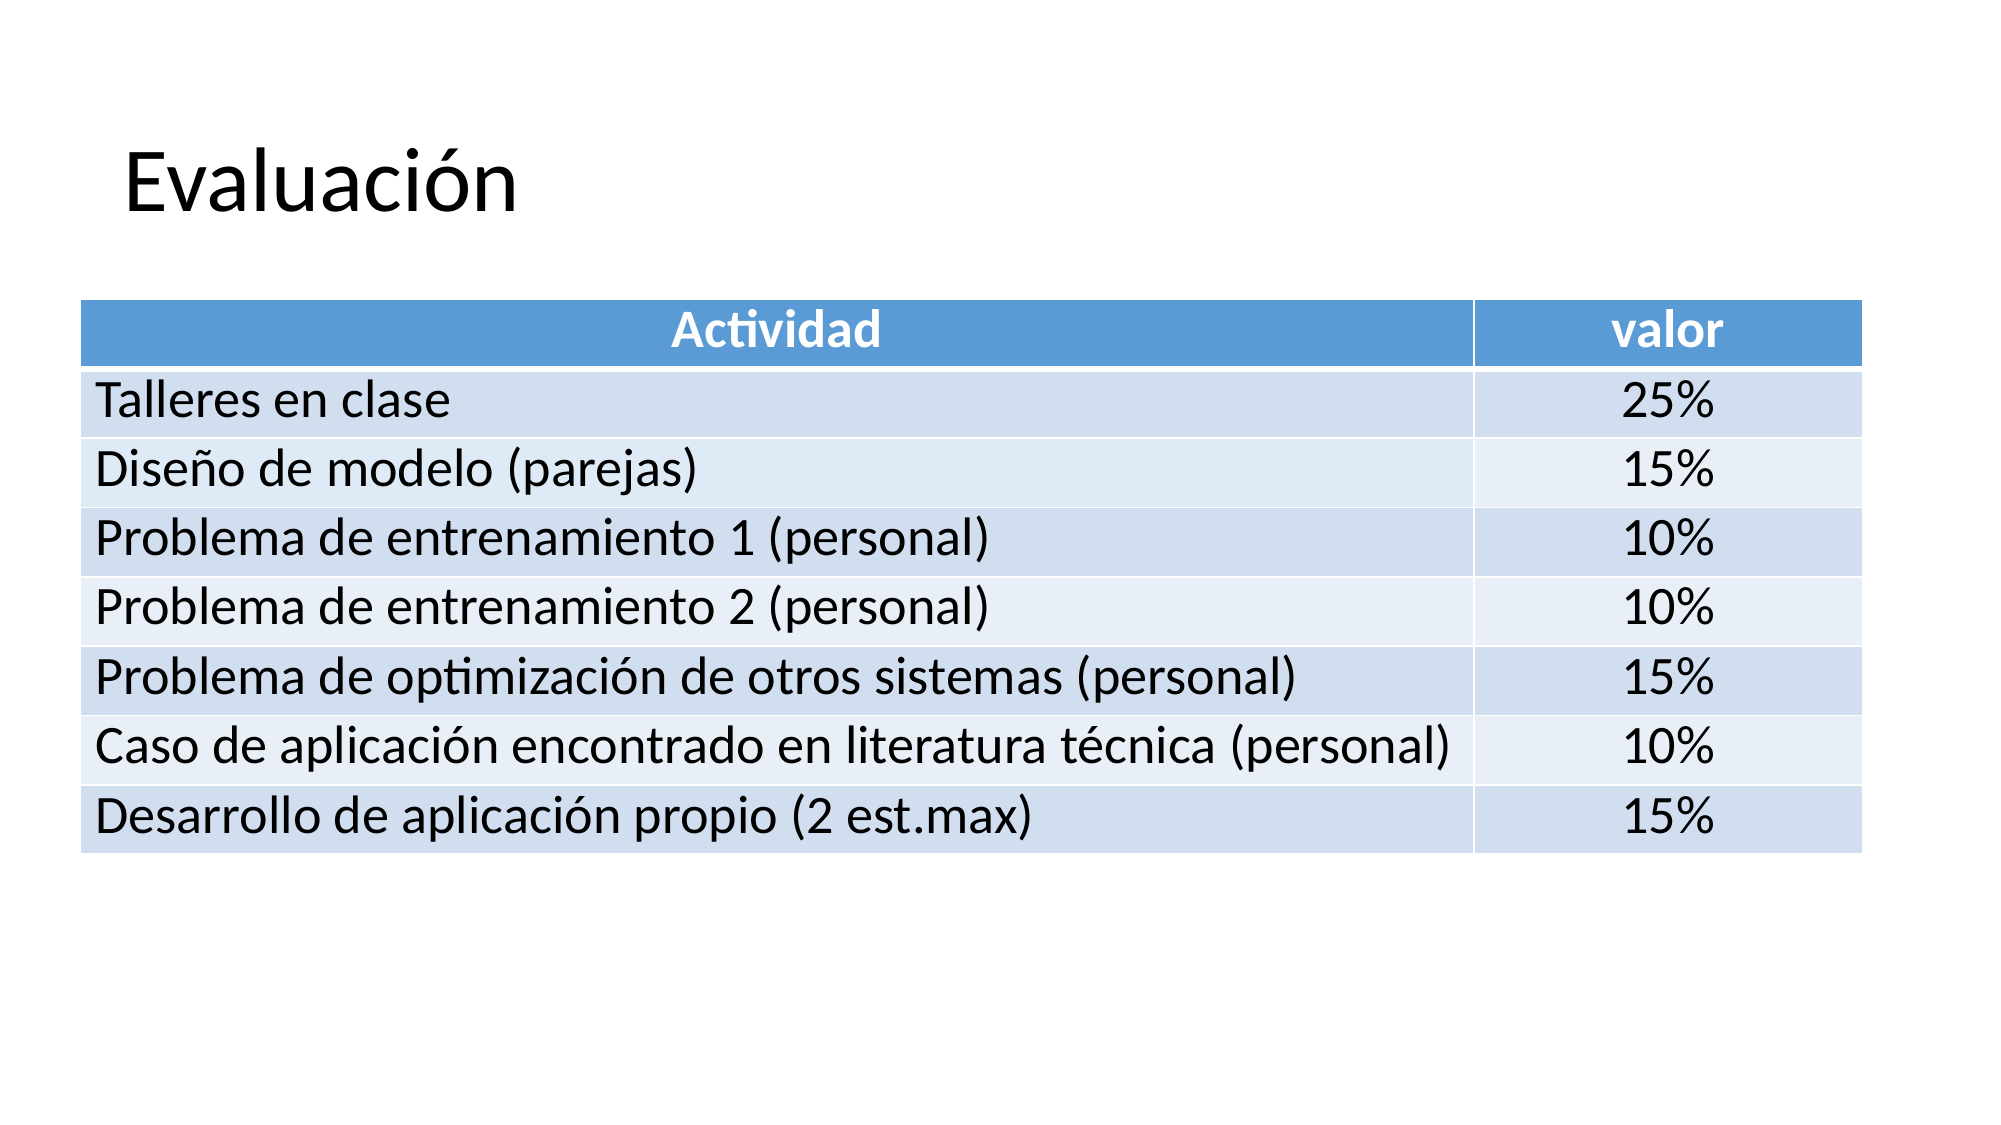

# Evaluación
| Actividad | valor |
| --- | --- |
| Talleres en clase | 25% |
| Diseño de modelo (parejas) | 15% |
| Problema de entrenamiento 1 (personal) | 10% |
| Problema de entrenamiento 2 (personal) | 10% |
| Problema de optimización de otros sistemas (personal) | 15% |
| Caso de aplicación encontrado en literatura técnica (personal) | 10% |
| Desarrollo de aplicación propio (2 est.max) | 15% |